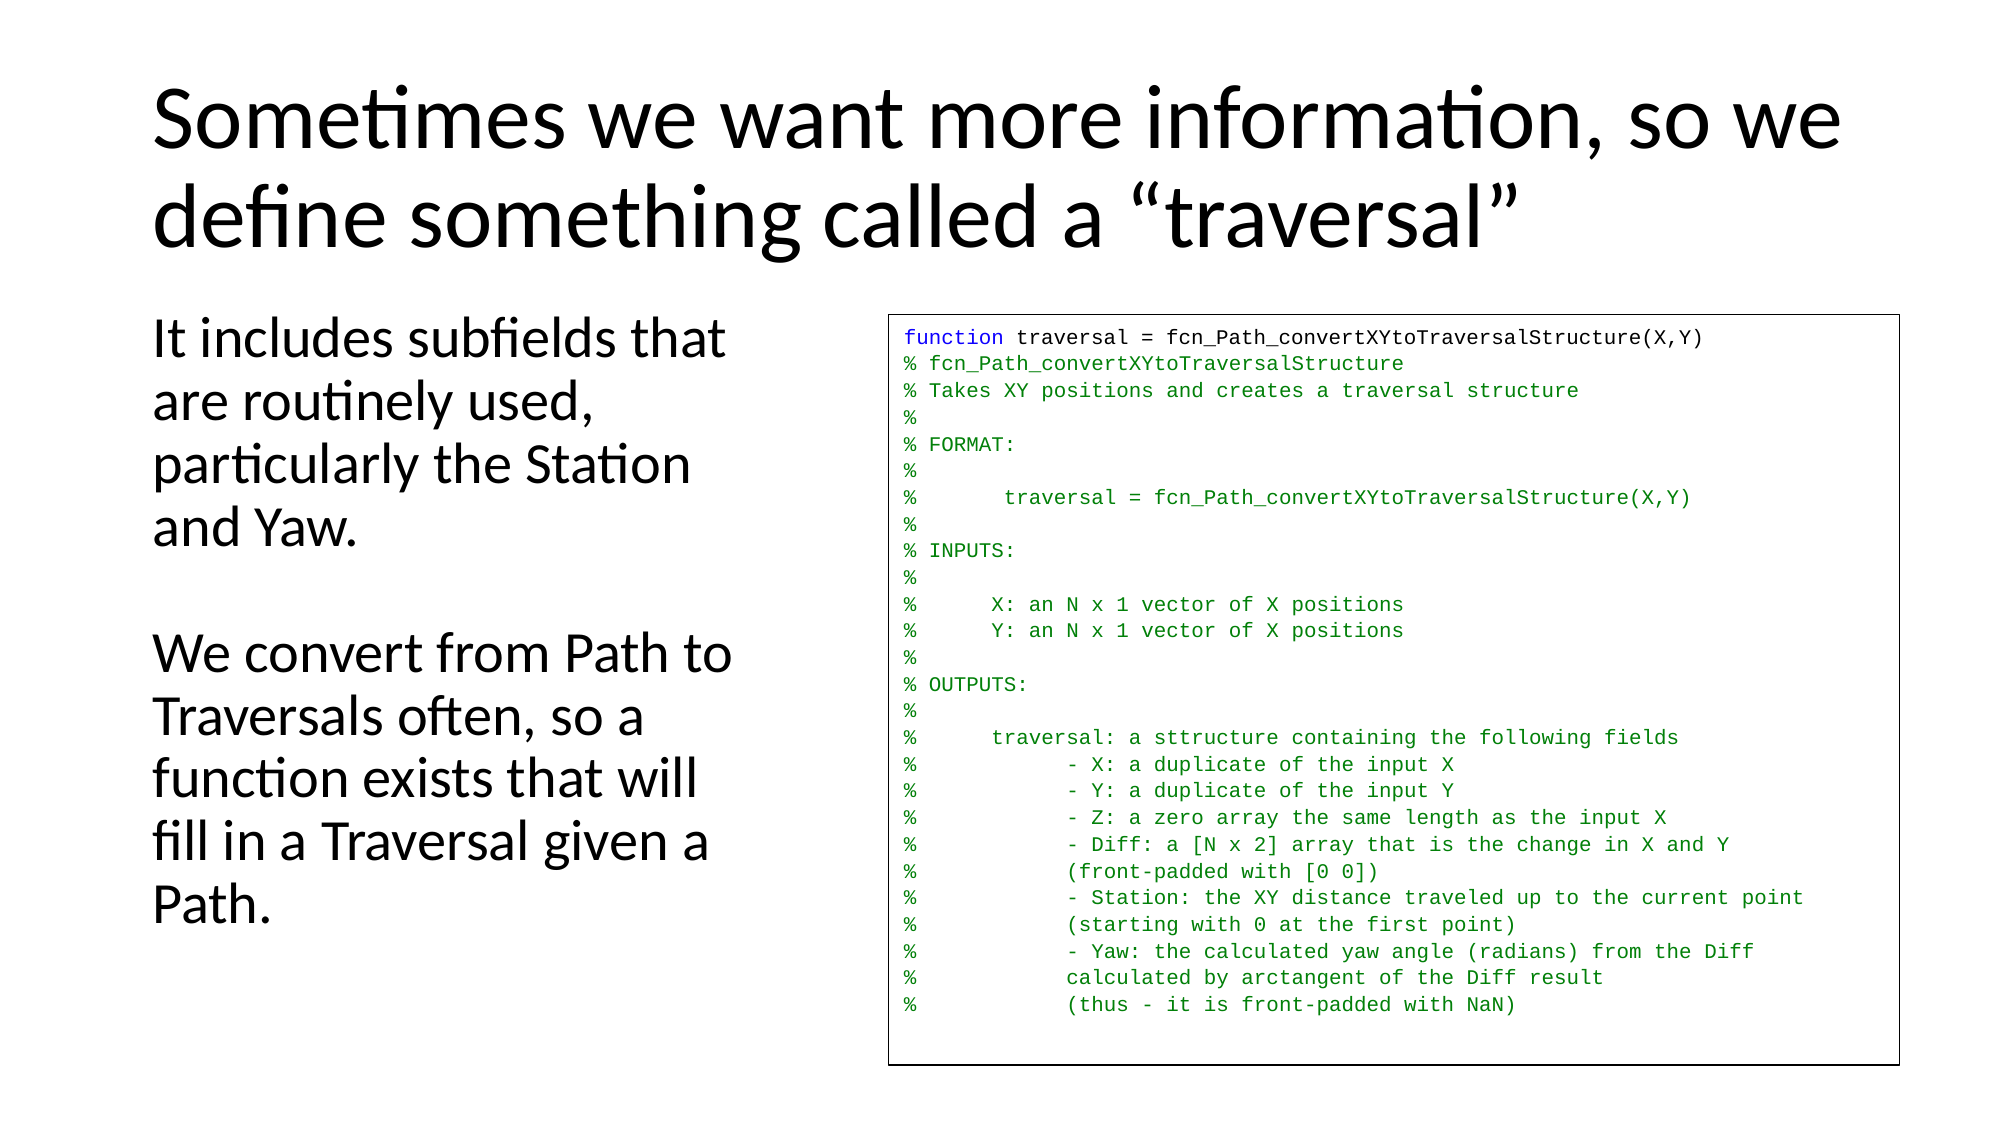

# Sometimes we want more information, so we define something called a “traversal”
It includes subfields that are routinely used, particularly the Station and Yaw.
We convert from Path to Traversals often, so a function exists that will fill in a Traversal given a Path.
function traversal = fcn_Path_convertXYtoTraversalStructure(X,Y)
% fcn_Path_convertXYtoTraversalStructure
% Takes XY positions and creates a traversal structure
%
% FORMAT:
%
%       traversal = fcn_Path_convertXYtoTraversalStructure(X,Y)
%
% INPUTS:
%
%      X: an N x 1 vector of X positions
%      Y: an N x 1 vector of X positions
%
% OUTPUTS:
%
%      traversal: a sttructure containing the following fields
%            - X: a duplicate of the input X
%            - Y: a duplicate of the input Y
%            - Z: a zero array the same length as the input X
%            - Diff: a [N x 2] array that is the change in X and Y
%            (front-padded with [0 0])
%            - Station: the XY distance traveled up to the current point
%            (starting with 0 at the first point)
%            - Yaw: the calculated yaw angle (radians) from the Diff
%            calculated by arctangent of the Diff result
%            (thus - it is front-padded with NaN)